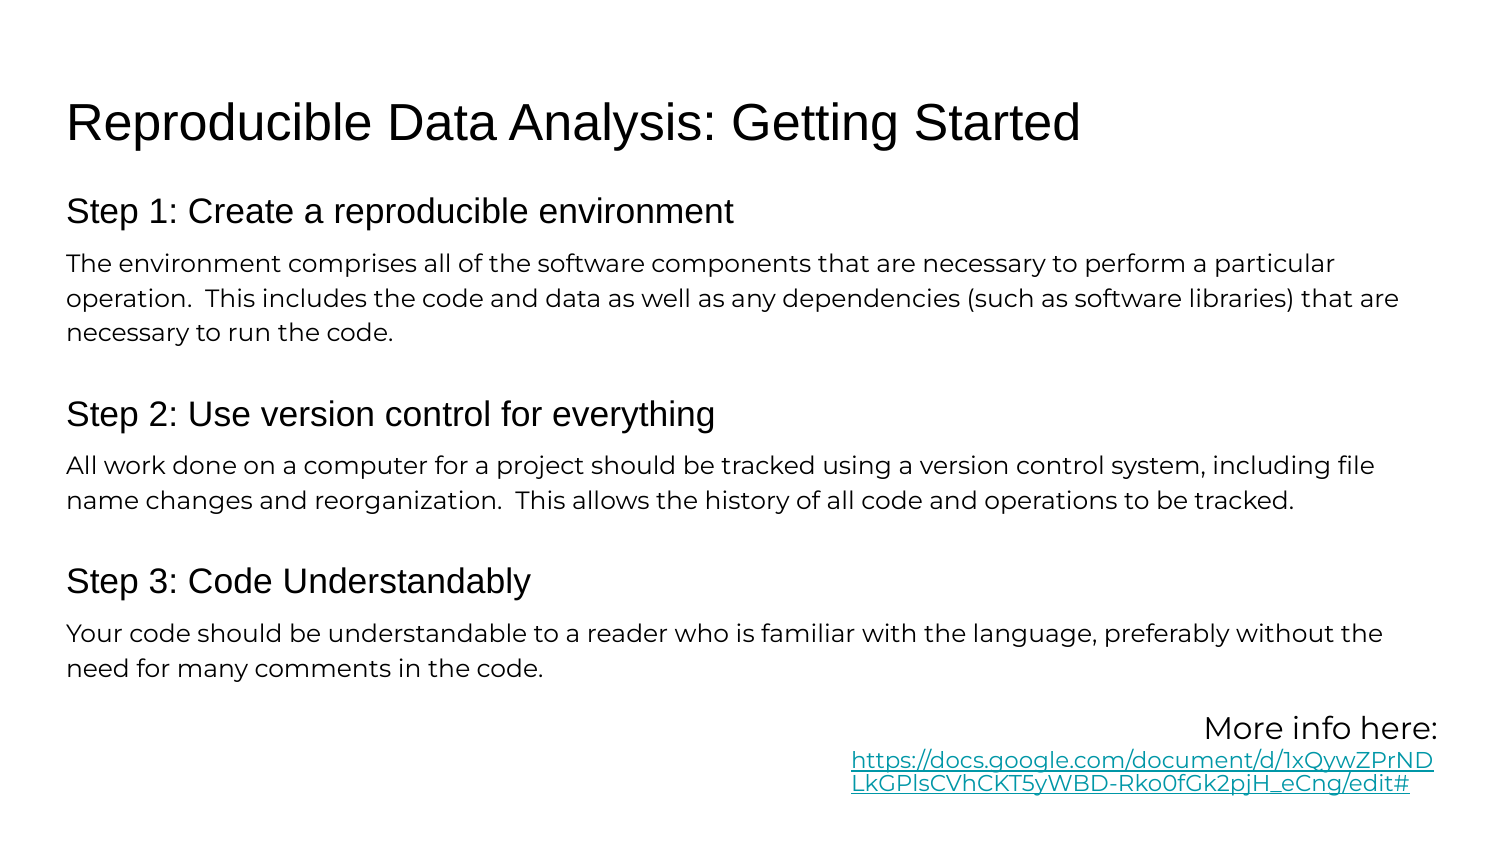

# Reproducible Data Analysis: Getting Started
Step 1: Create a reproducible environment
The environment comprises all of the software components that are necessary to perform a particular operation.  This includes the code and data as well as any dependencies (such as software libraries) that are necessary to run the code.
Step 2: Use version control for everything
All work done on a computer for a project should be tracked using a version control system, including file name changes and reorganization.  This allows the history of all code and operations to be tracked.
Step 3: Code Understandably
Your code should be understandable to a reader who is familiar with the language, preferably without the need for many comments in the code.
More info here: https://docs.google.com/document/d/1xQywZPrNDLkGPlsCVhCKT5yWBD-Rko0fGk2pjH_eCng/edit#